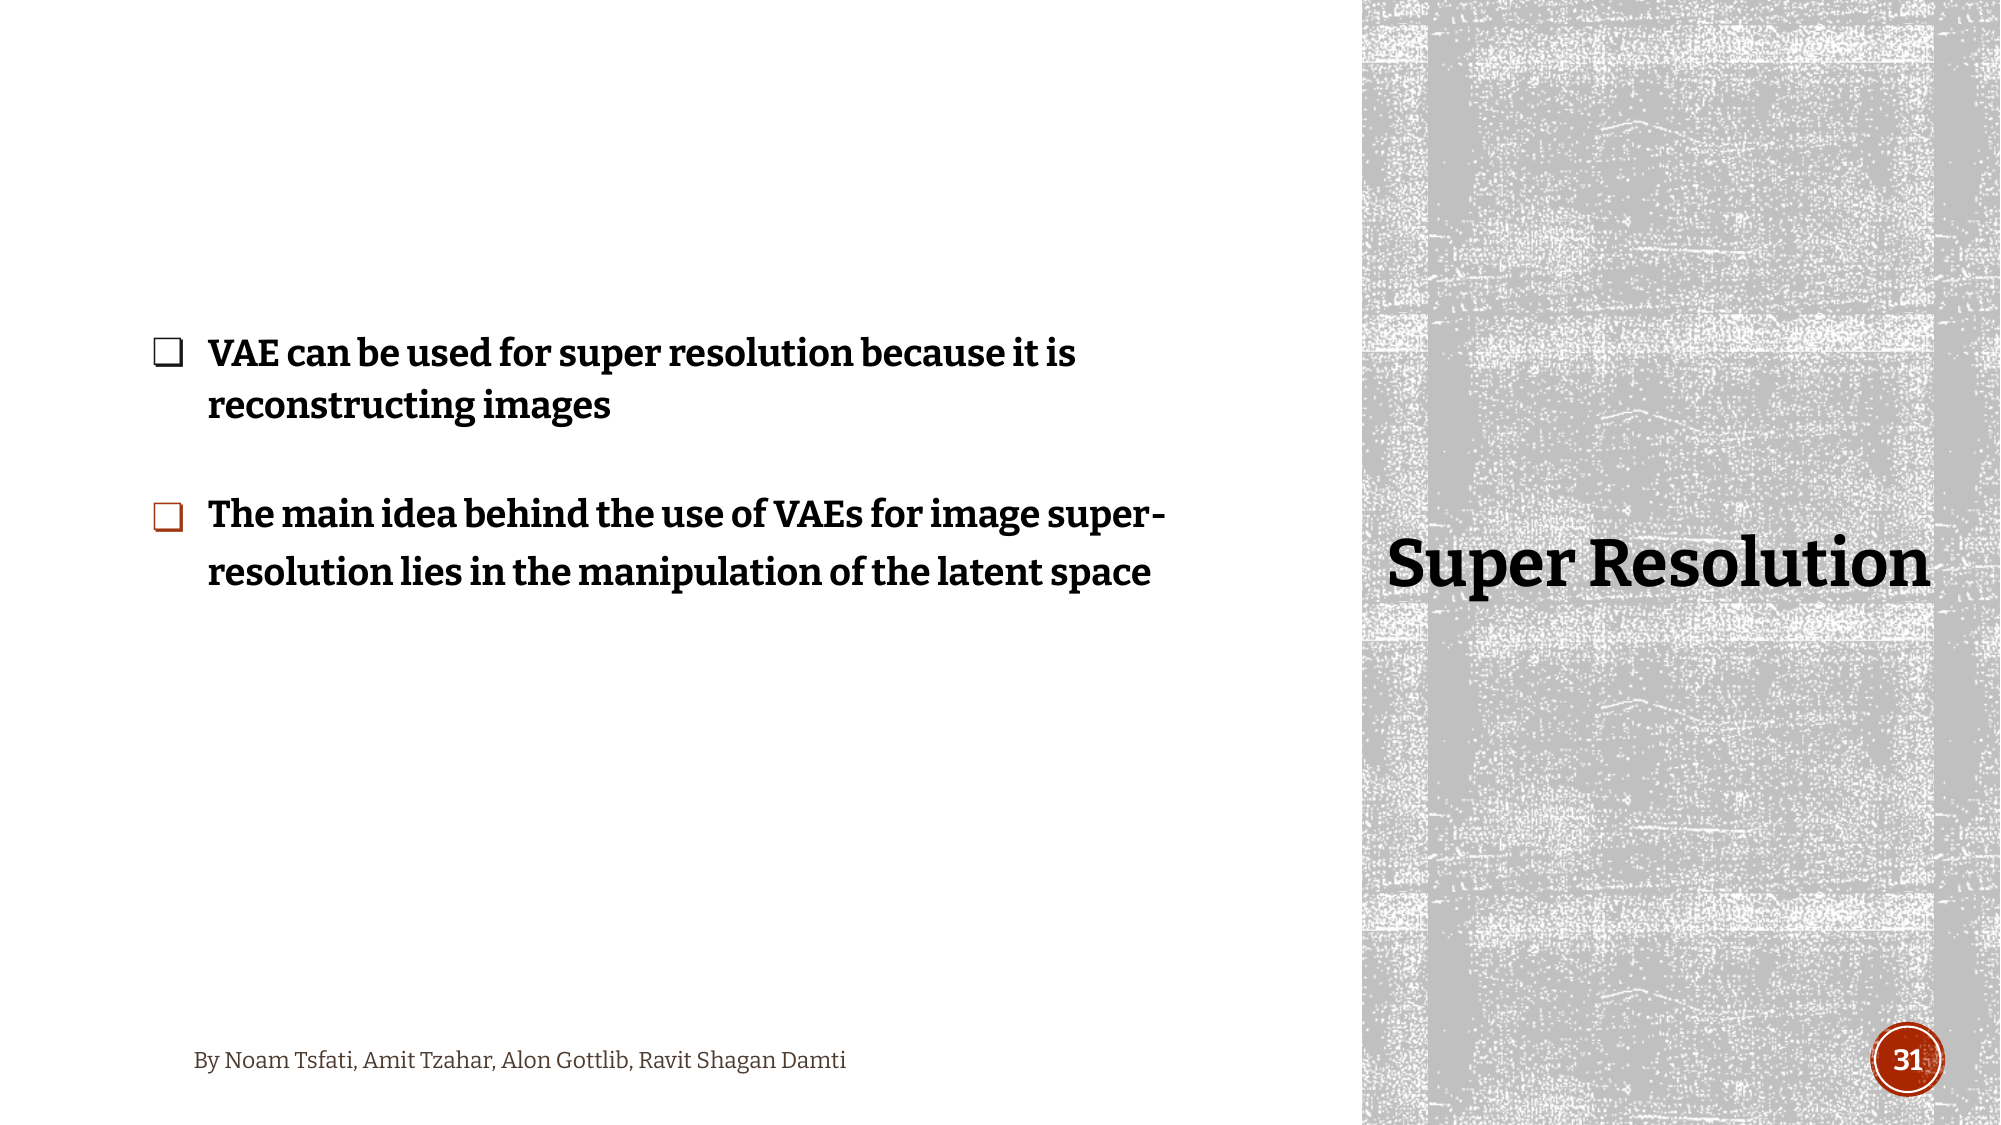

VAE can be used for super resolution because it is reconstructing images

The main idea behind the use of VAEs for image super-resolution lies in the manipulation of the latent space

# Super Resolution
By Noam Tsfati, Amit Tzahar, Alon Gottlib, Ravit Shagan Damti
31